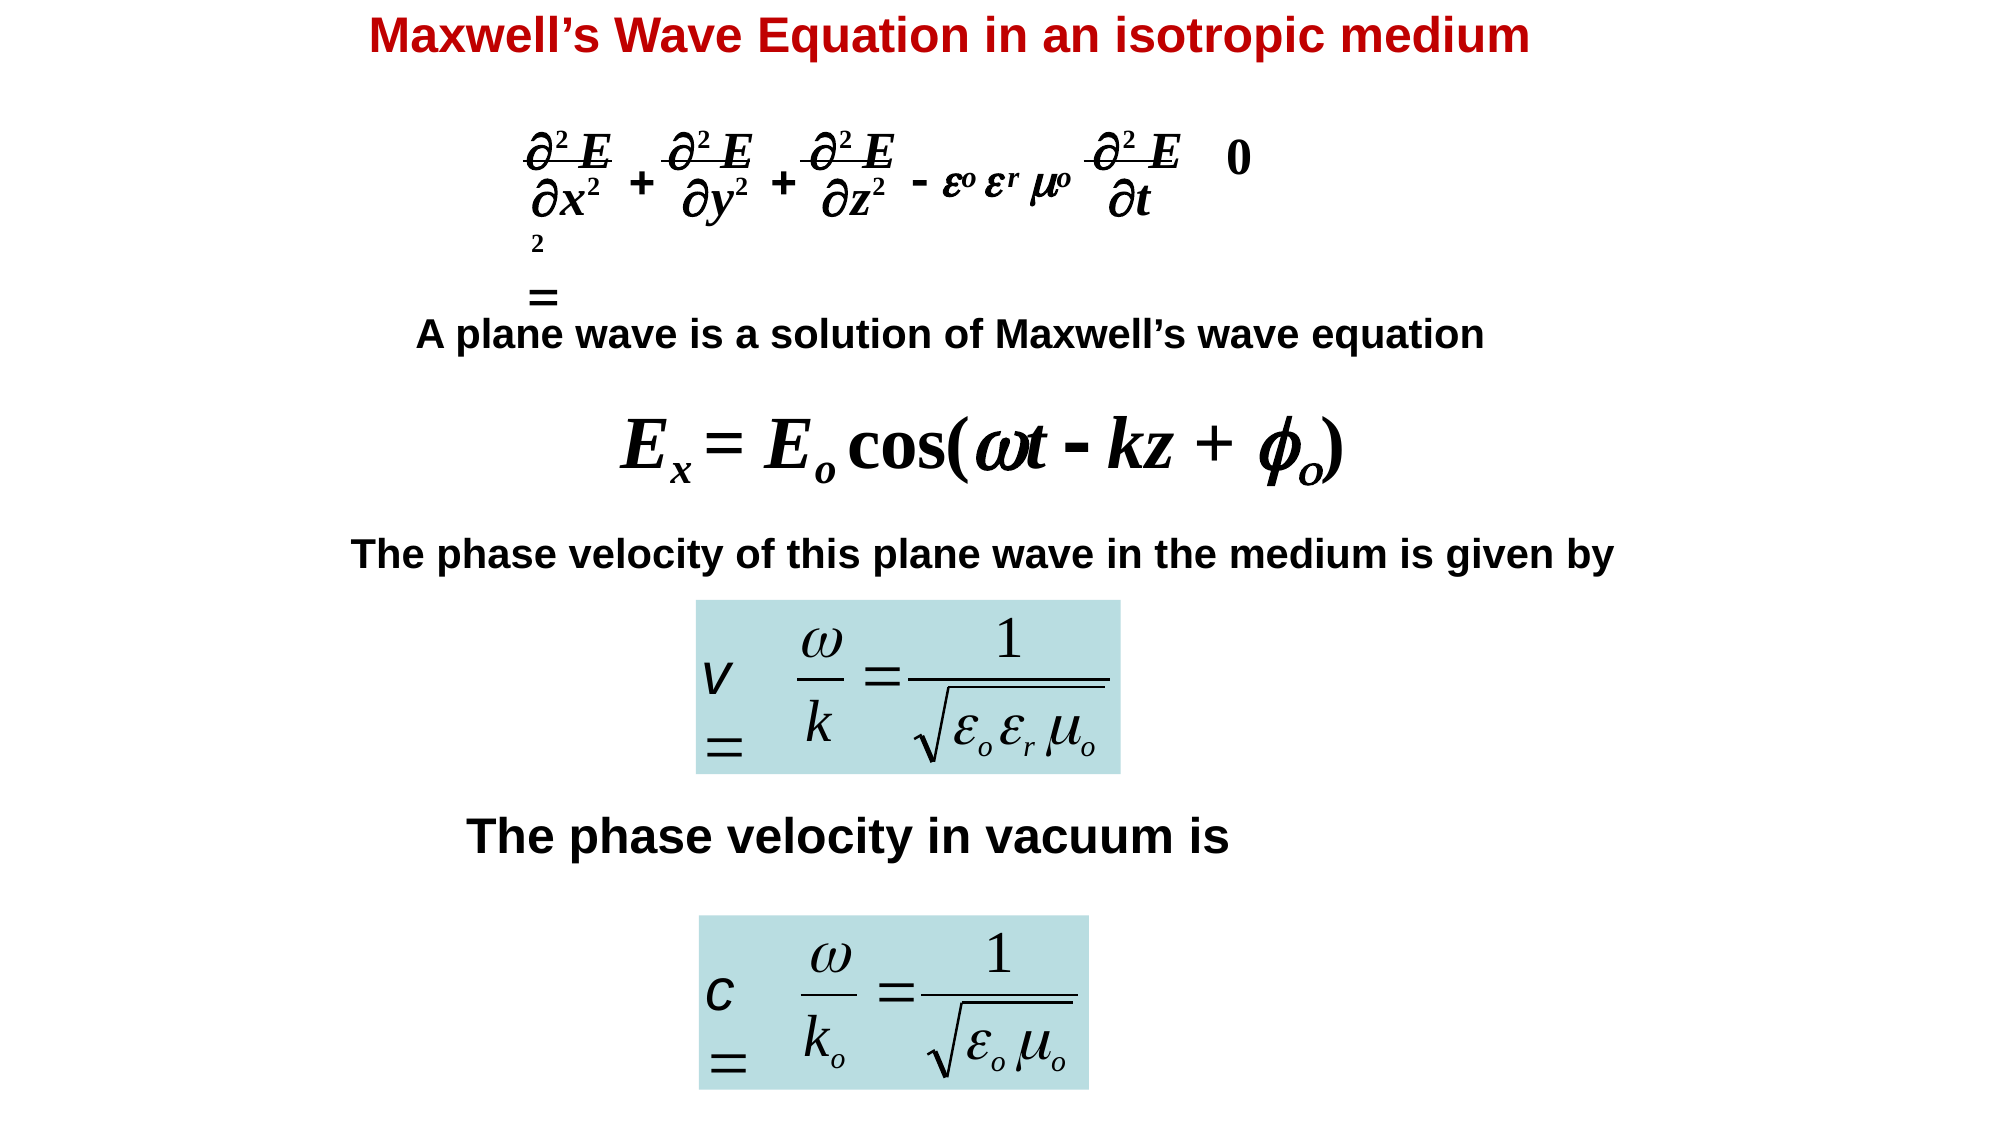

Maxwell’s Wave Equation in an isotropic medium
∂2 E + ∂2 E + ∂2 E − ε ε	μ	∂2 E =
0
o	r	o
∂x2	∂y2	∂z2	∂t 2

A plane wave is a solution of Maxwell’s wave equation
Ex = Eo cos(ωt − kz + φο)
The phase velocity of this plane wave in the medium is given by
ω
k
1
εoεr μo

v =
=
The phase velocity in vacuum is
ω
ko
1
εo μo

c =
=